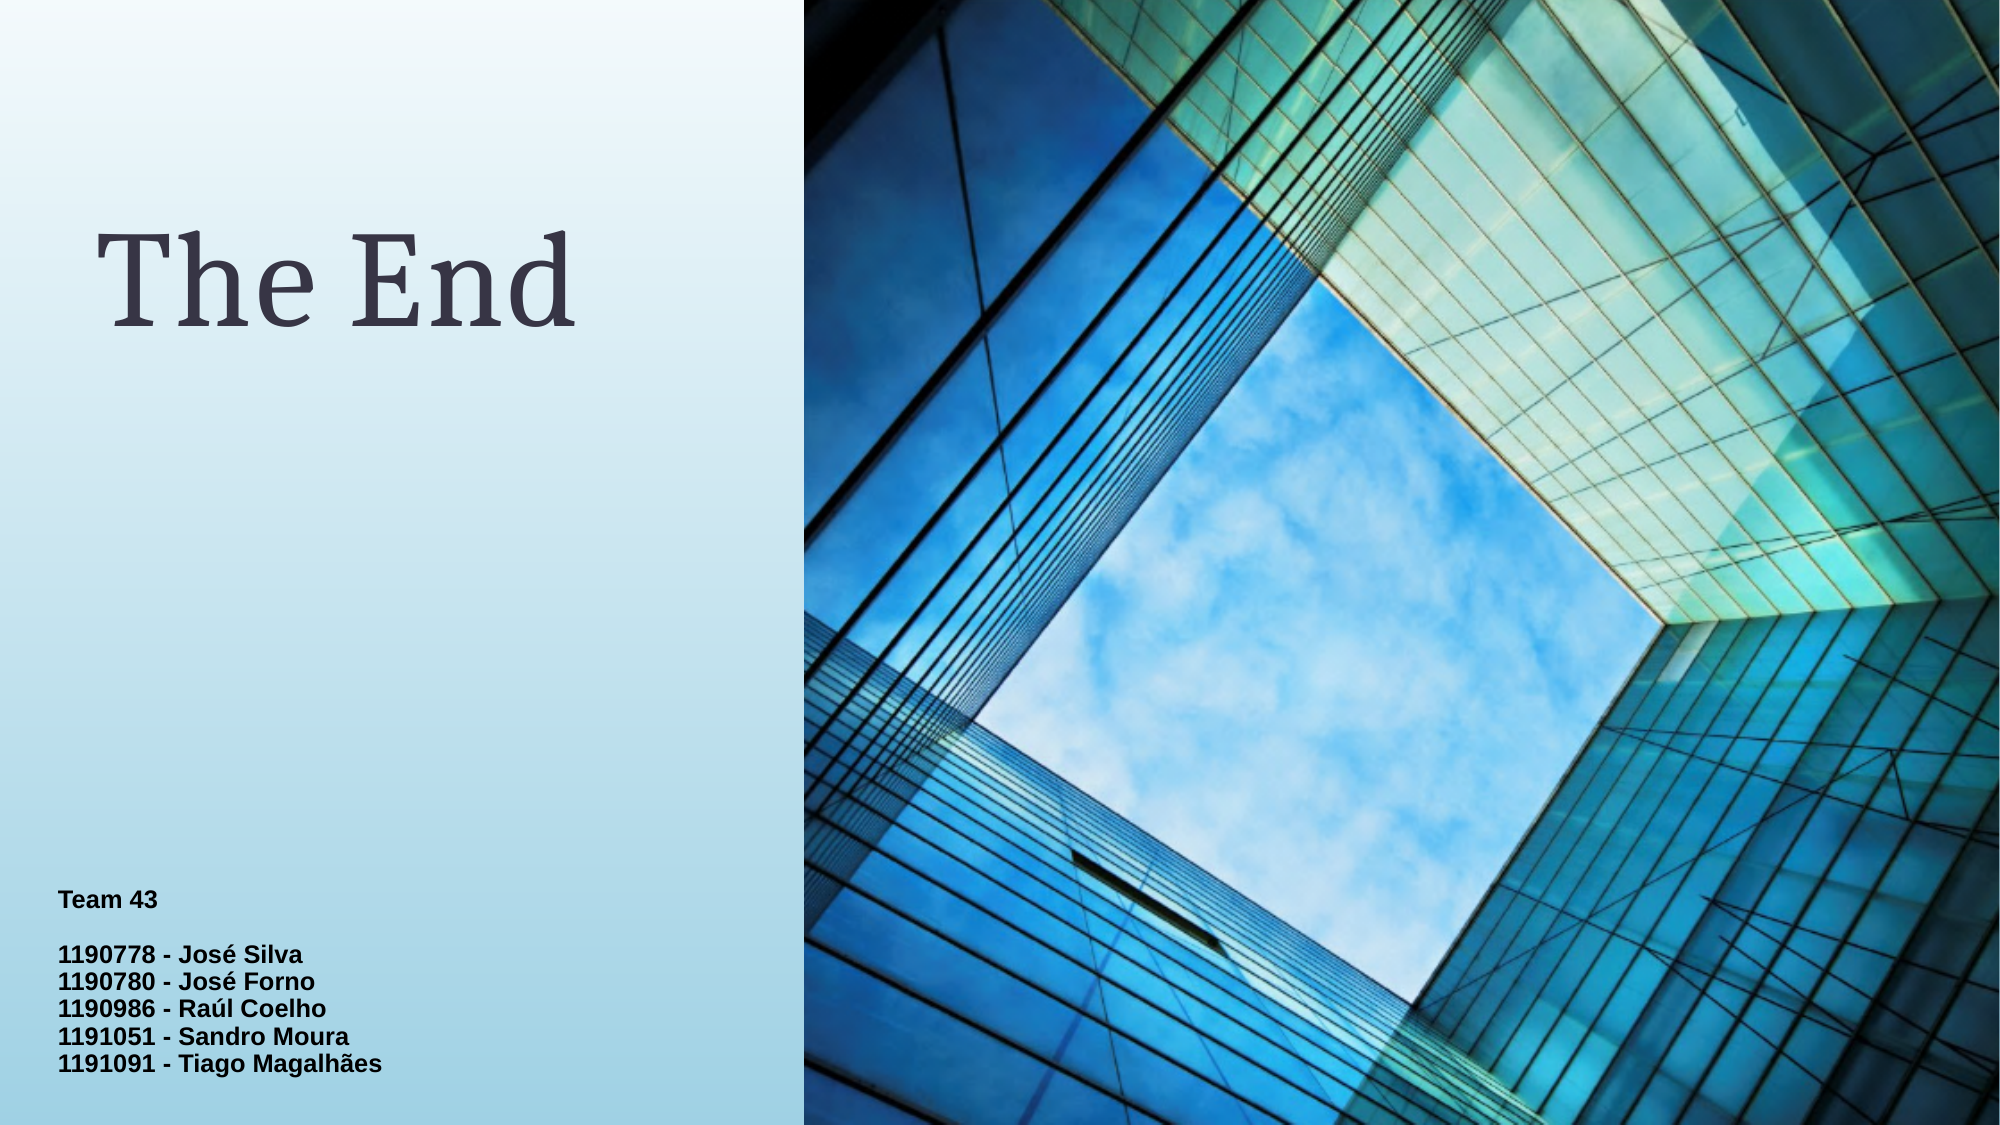

# The End
Team 43

1190778 - José Silva
1190780 - José Forno
1190986 - Raúl Coelho
1191051 - Sandro Moura
1191091 - Tiago Magalhães